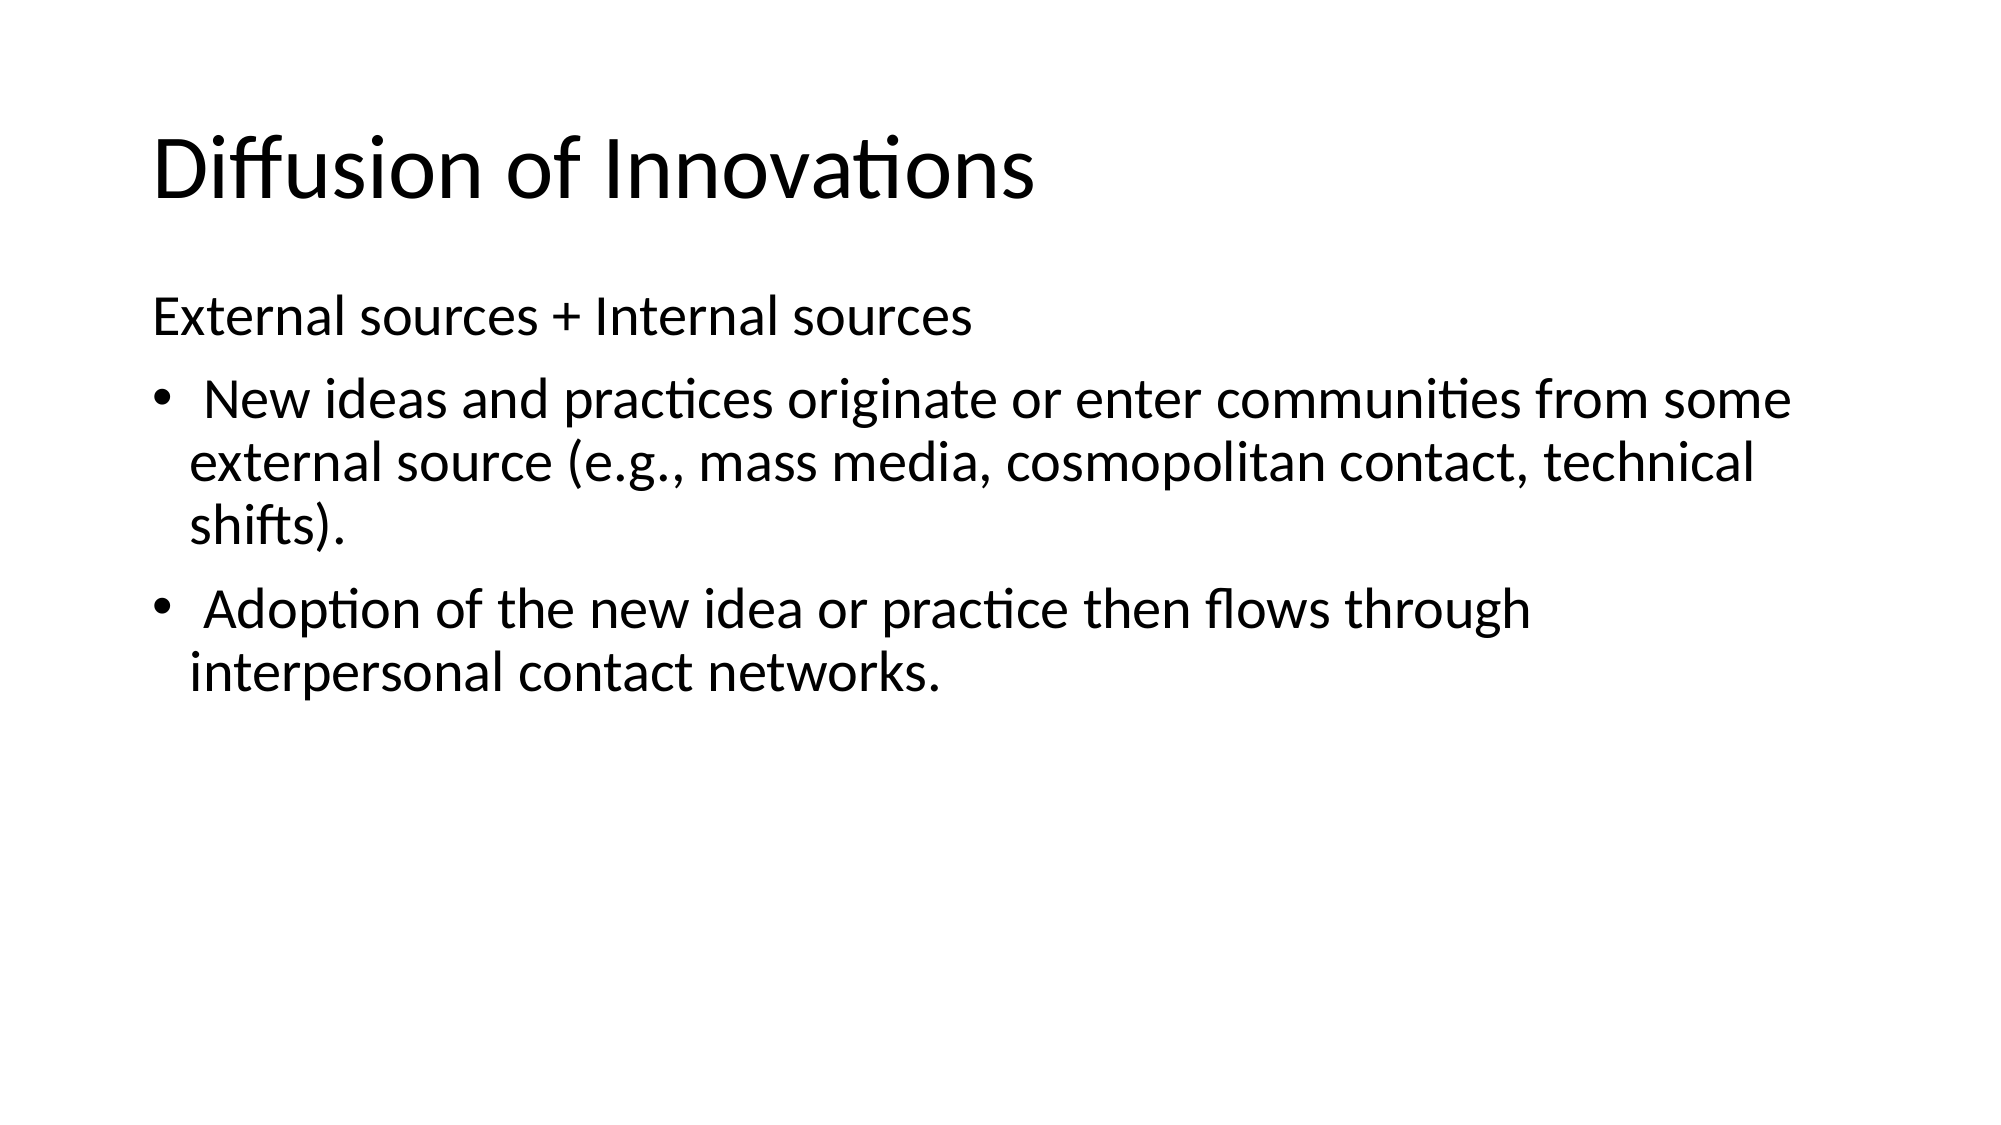

# Diffusion of Innovations
External sources + Internal sources
 New ideas and practices originate or enter communities from some external source (e.g., mass media, cosmopolitan contact, technical shifts).
 Adoption of the new idea or practice then flows through interpersonal contact networks.